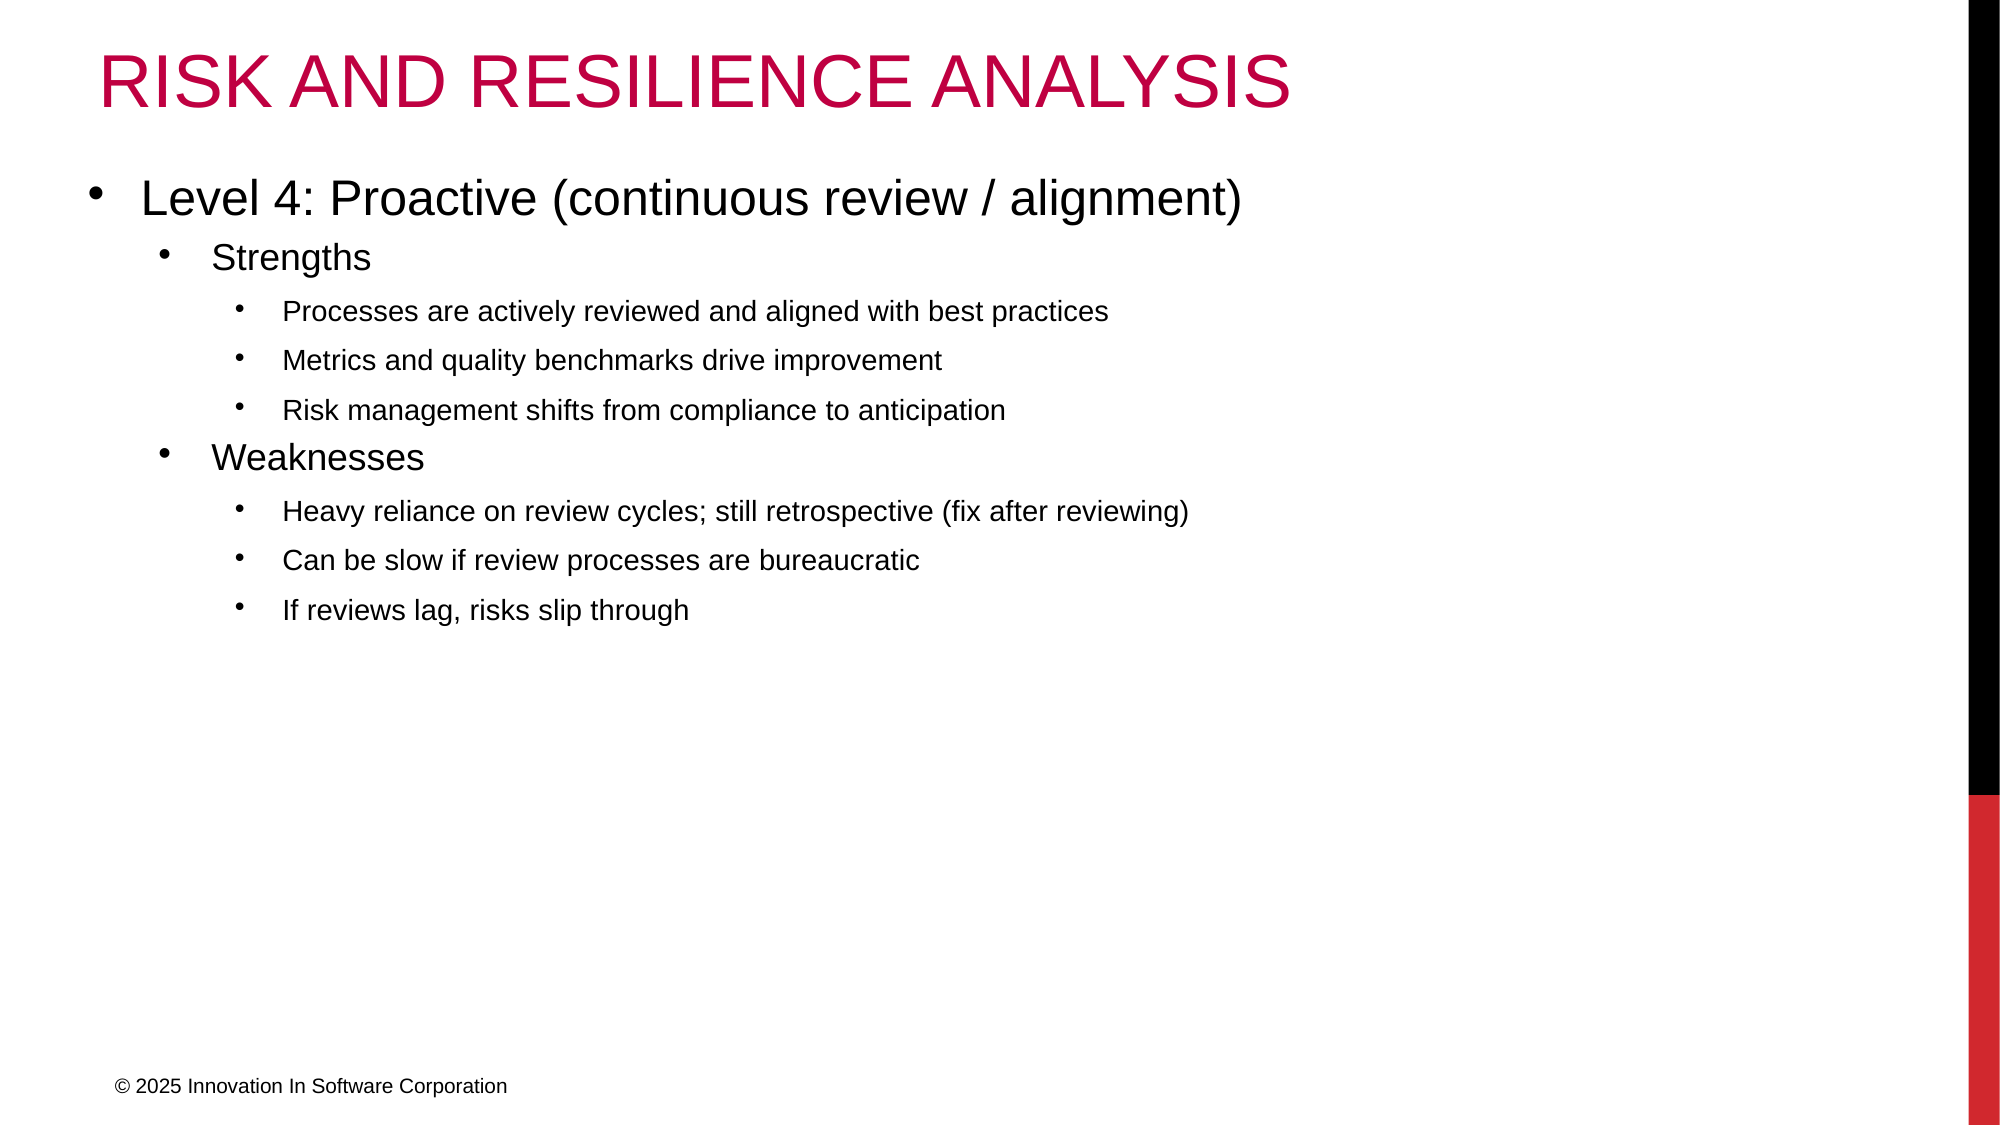

# Risk and Resilience Analysis
Level 4: Proactive (continuous review / alignment)
Strengths
Processes are actively reviewed and aligned with best practices
Metrics and quality benchmarks drive improvement
Risk management shifts from compliance to anticipation
Weaknesses
Heavy reliance on review cycles; still retrospective (fix after reviewing)
Can be slow if review processes are bureaucratic
If reviews lag, risks slip through

© 2025 Innovation In Software Corporation